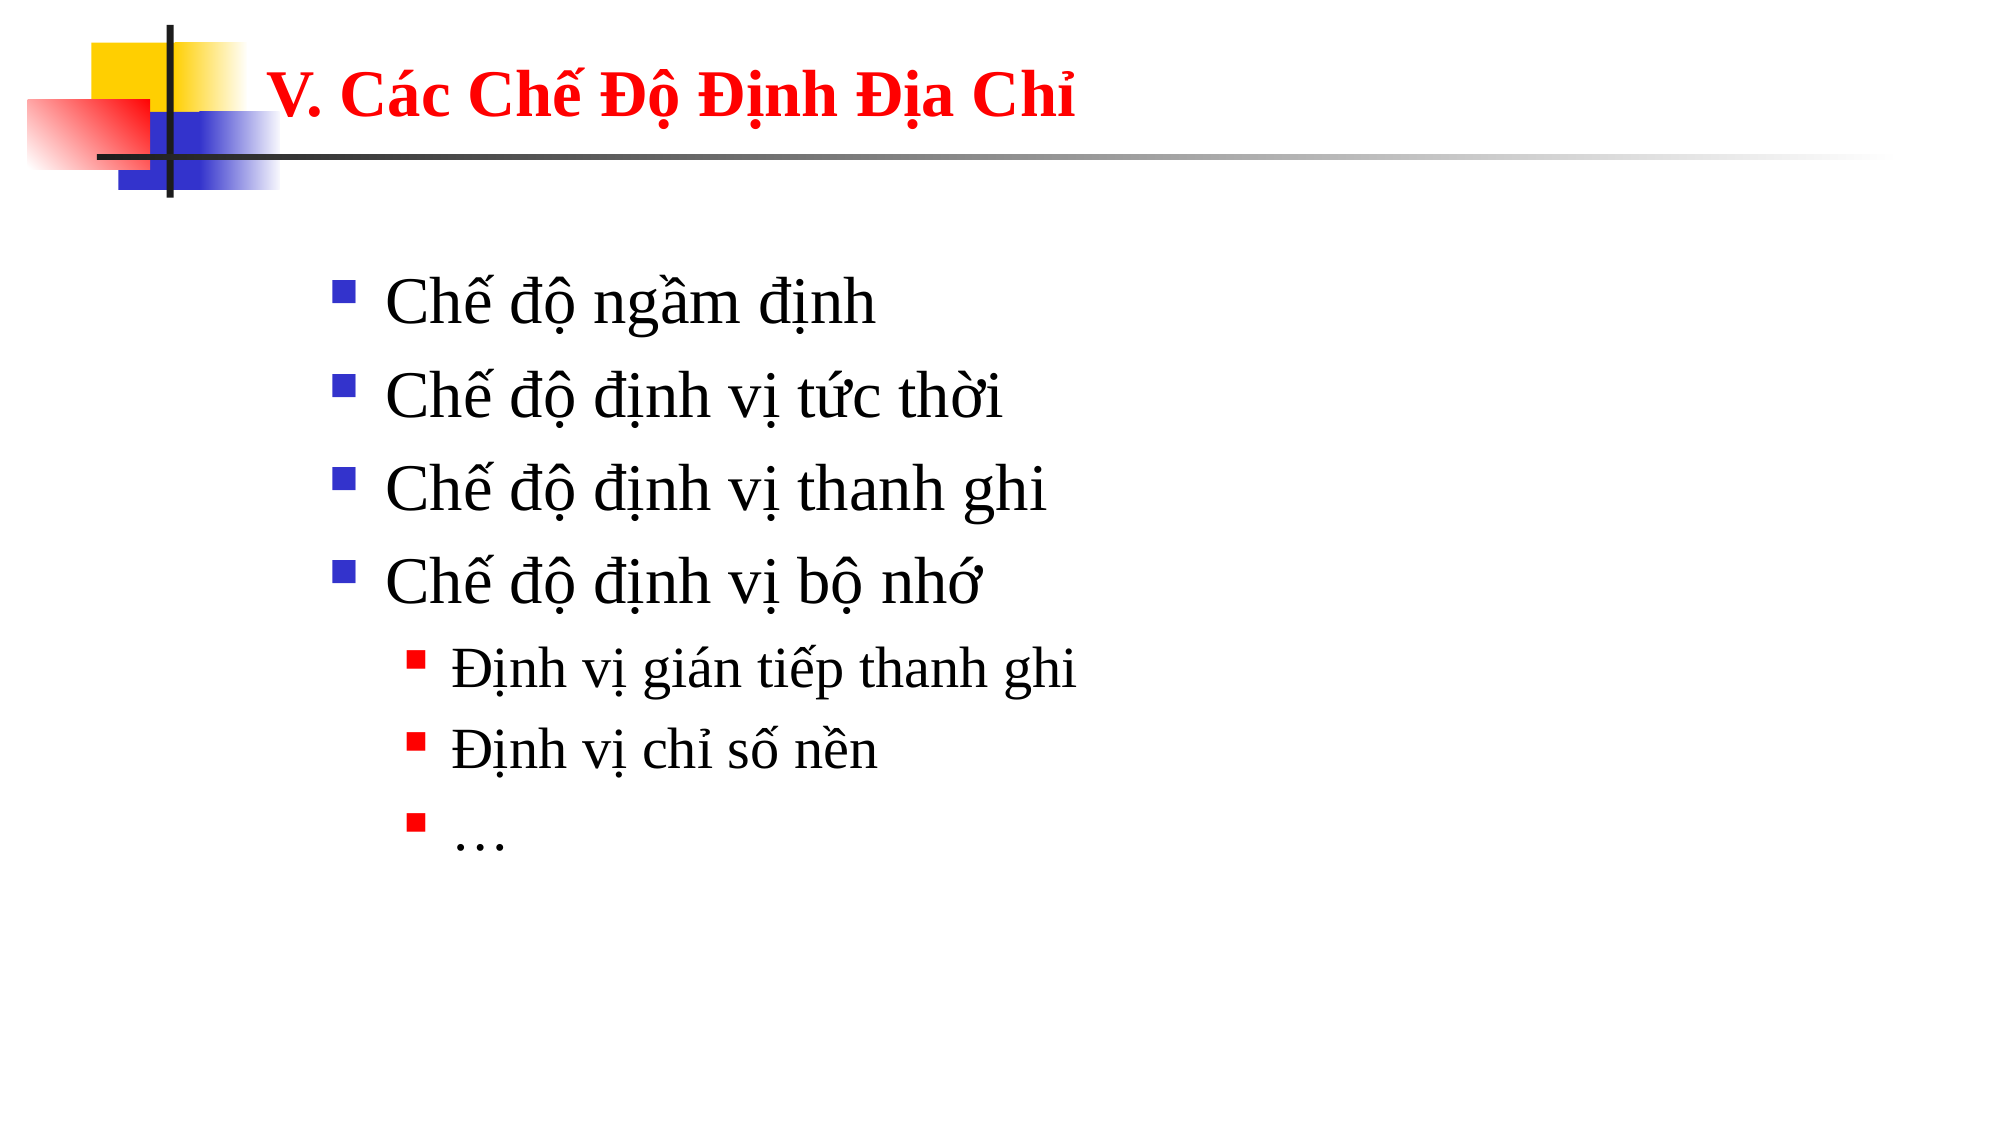

# V. Các Chế Độ Định Địa Chỉ
Chế độ ngầm định
Chế độ định vị tức thời
Chế độ định vị thanh ghi
Chế độ định vị bộ nhớ
Định vị gián tiếp thanh ghi
Định vị chỉ số nền
…